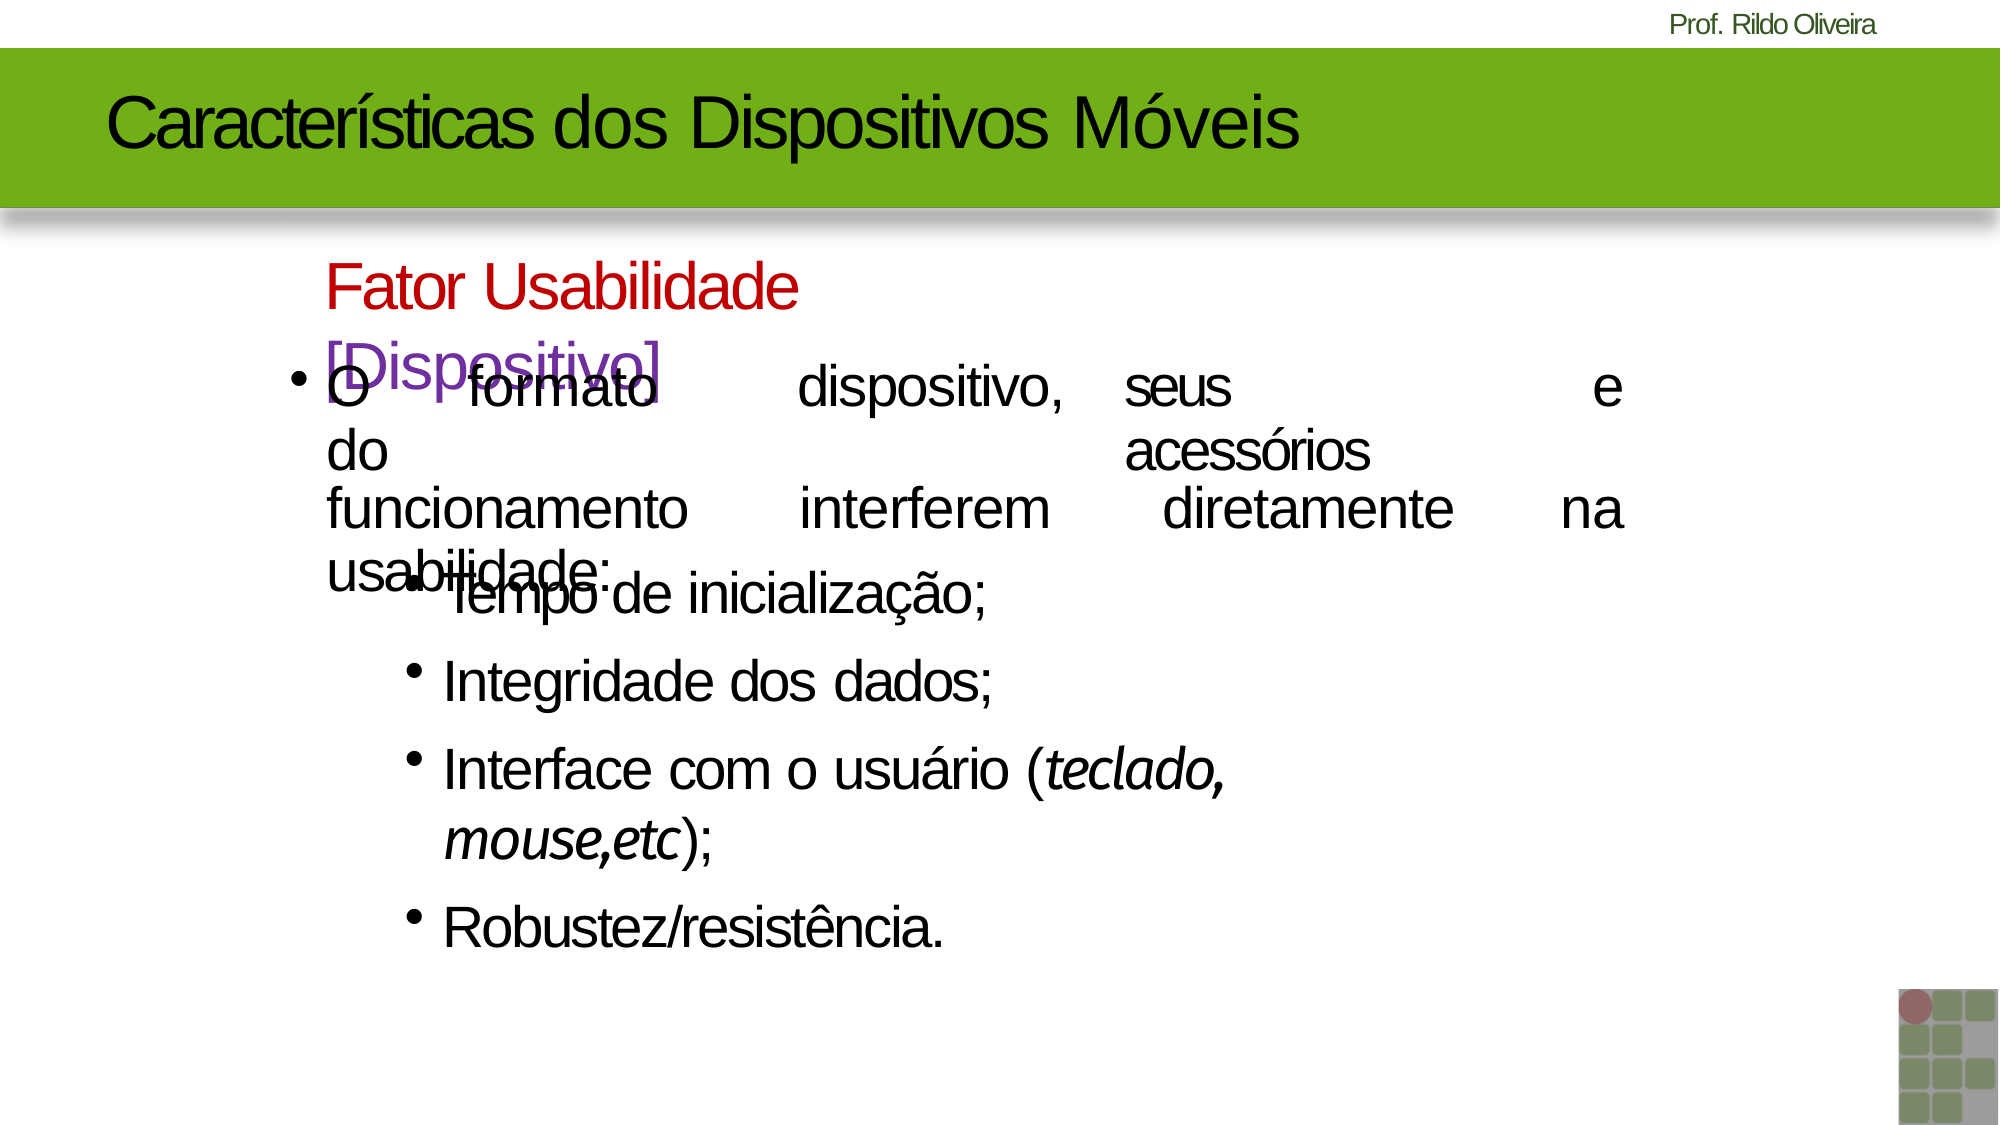

#
Características dos Dispositivos Móveis
Fator Usabilidade [Dispositivo]
| O formato do | dispositivo, | seus acessórios | e |
| --- | --- | --- | --- |
| funcionamento | interferem | diretamente | na |
| usabilidade: |  |  |  |
Tempo de inicialização;
Integridade dos dados;
Interface com o usuário (teclado, mouse,etc);
Robustez/resistência.